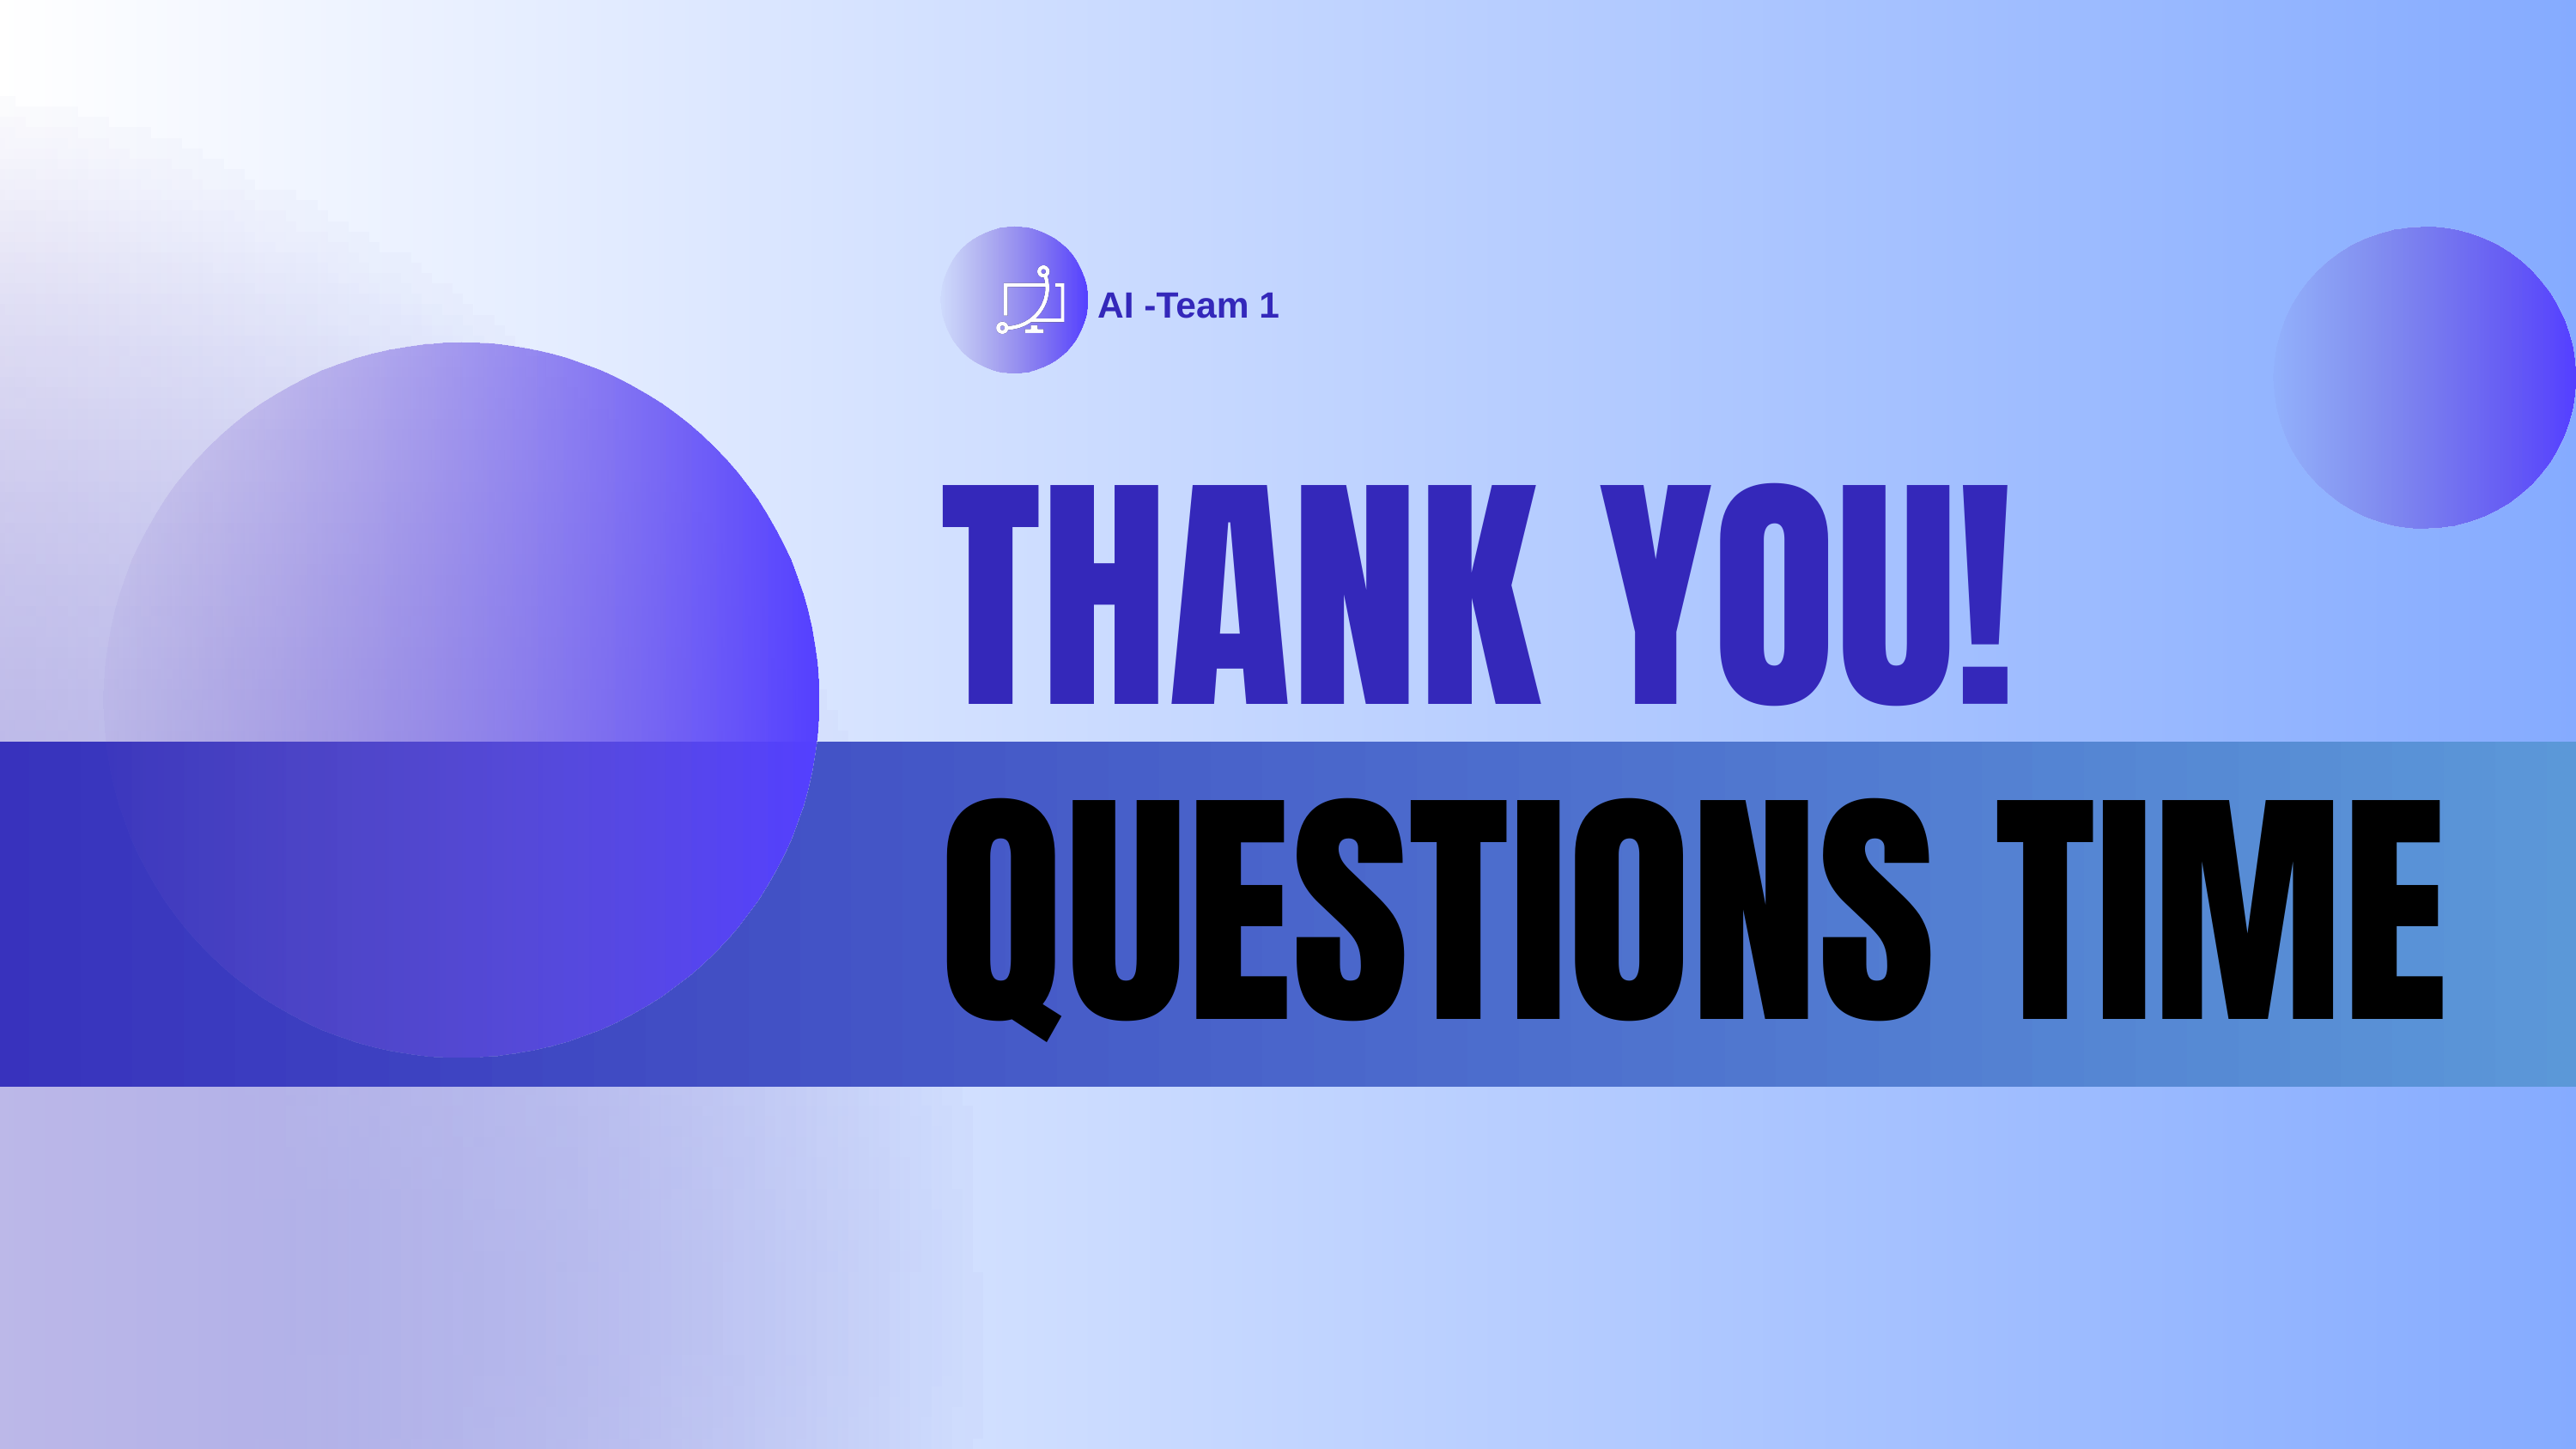

AI -Team 1

THANK YOU!
QUESTIONS TIME